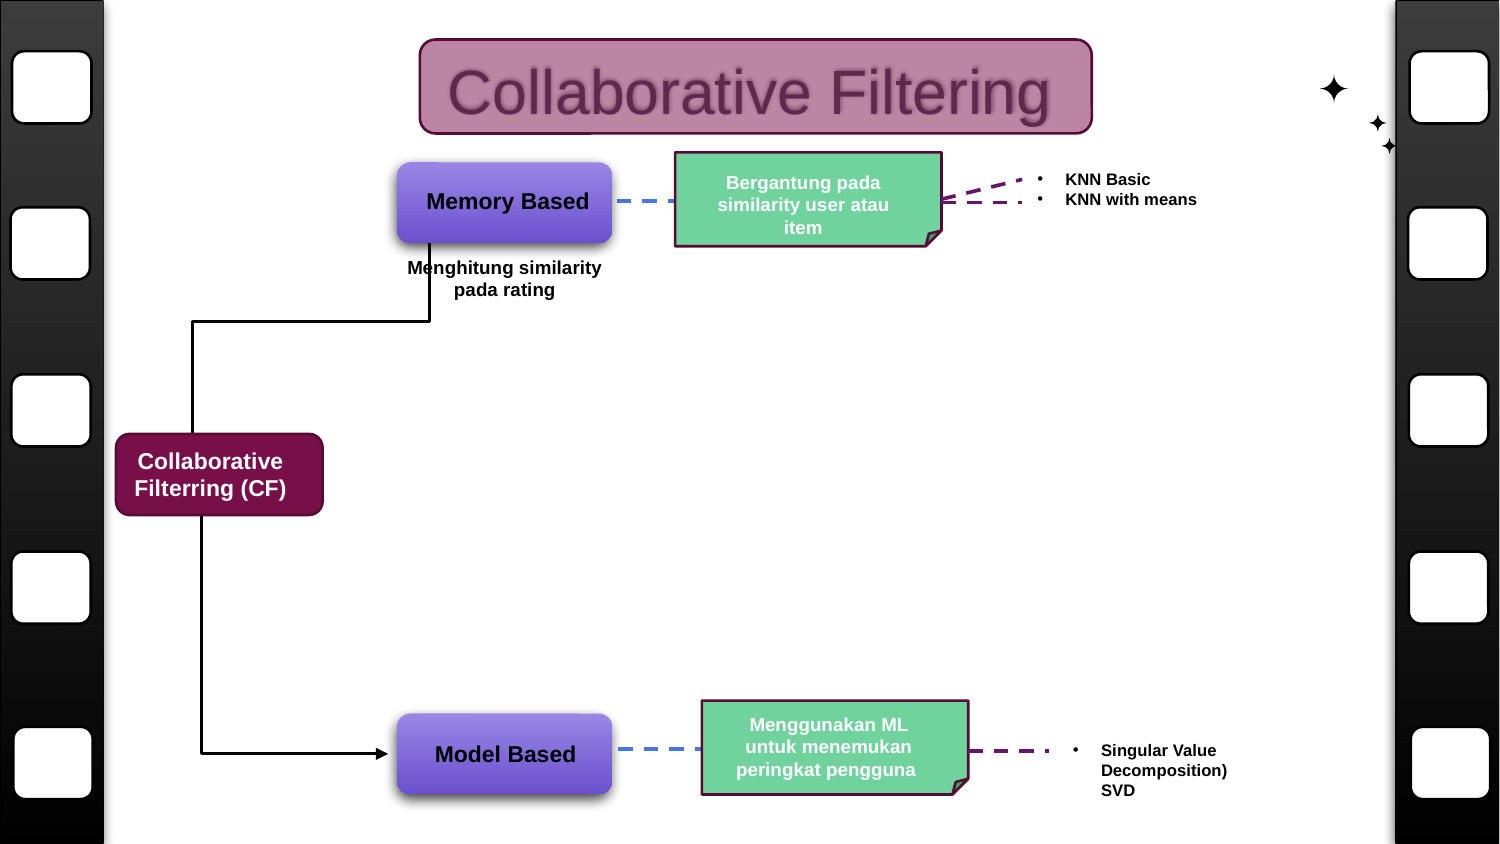

# Collaborative Filtering

KNN Basic
KNN with means

Bergantung pada similarity user atau item
Memory Based
Menghitung similarity pada rating

Collaborative Filterring (CF)

Menggunakan ML untuk menemukan peringkat pengguna

Model Based
Singular Value Decomposition) SVD